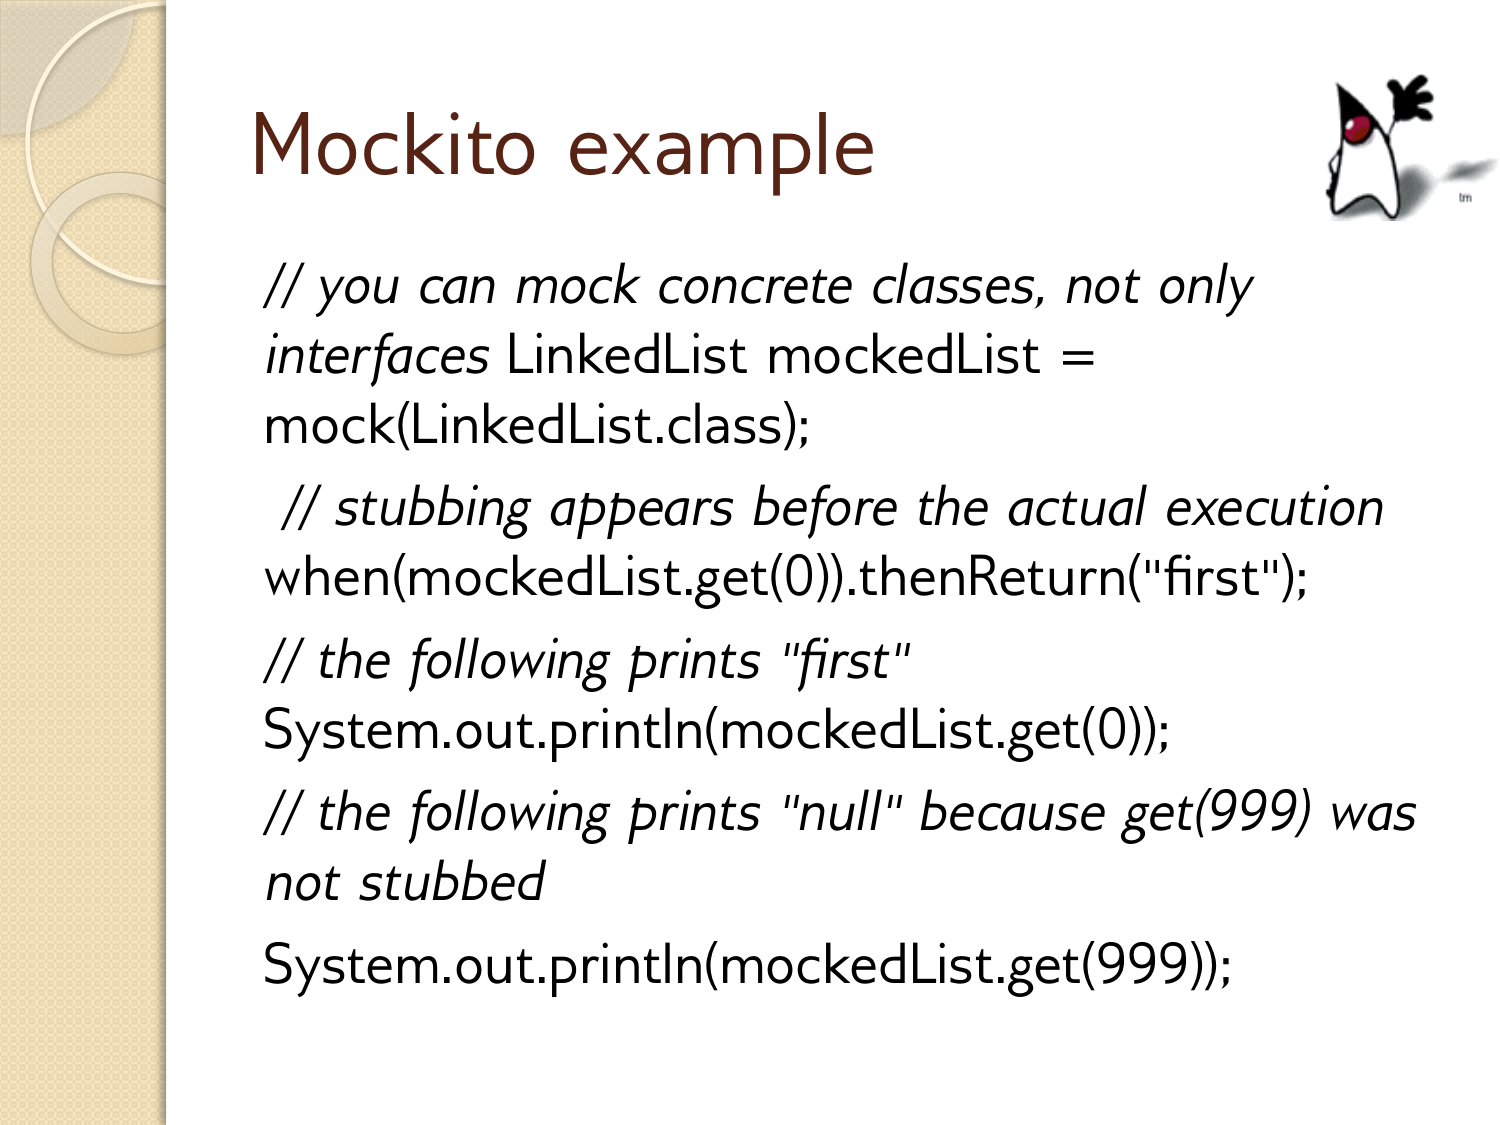

# Mockito example
// you can mock concrete classes, not only interfaces LinkedList mockedList = mock(LinkedList.class);
 // stubbing appears before the actual execution when(mockedList.get(0)).thenReturn("first");
// the following prints "first" System.out.println(mockedList.get(0));
// the following prints "null" because get(999) was not stubbed
System.out.println(mockedList.get(999));